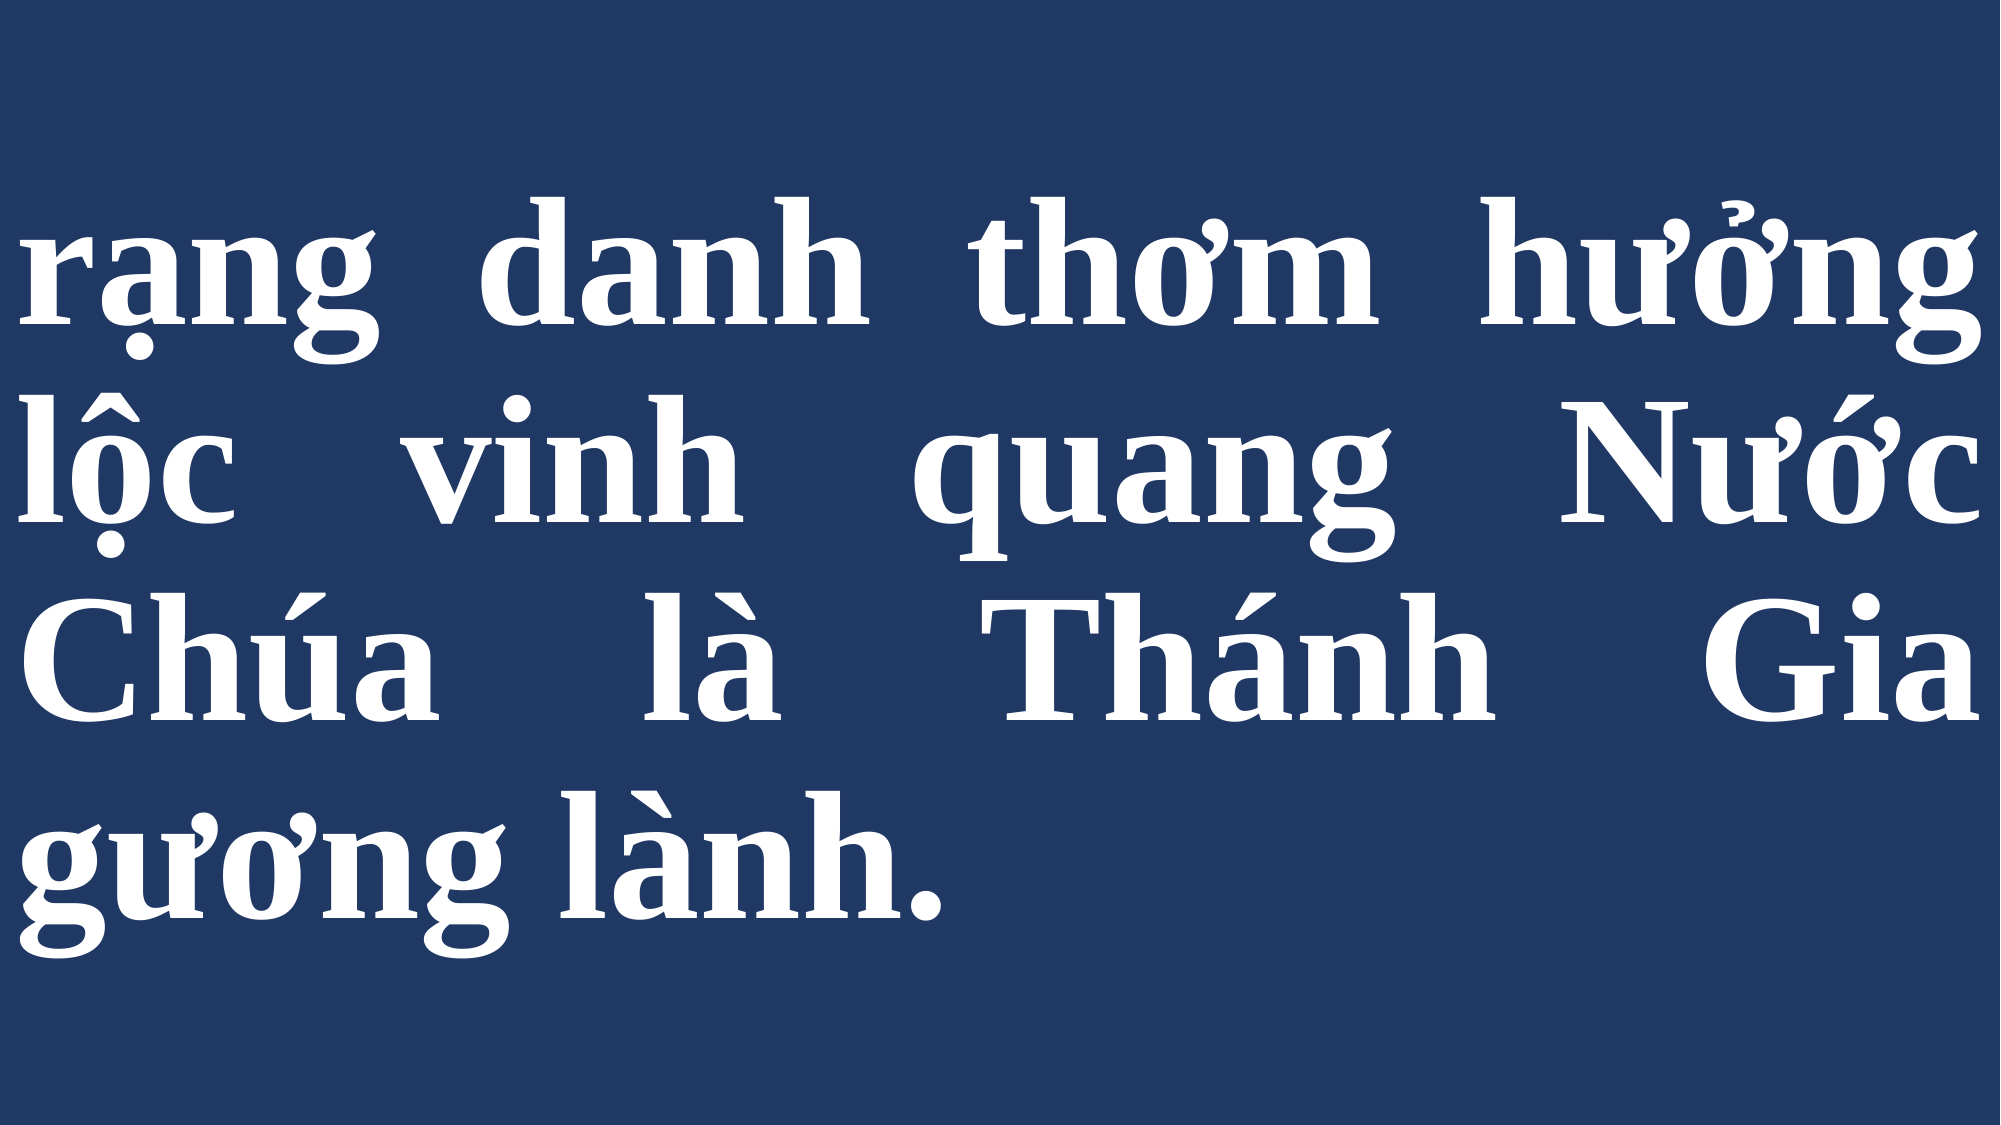

# rạng danh thơm hưởng lộc vinh quang Nước Chúa là Thánh Gia gương lành.